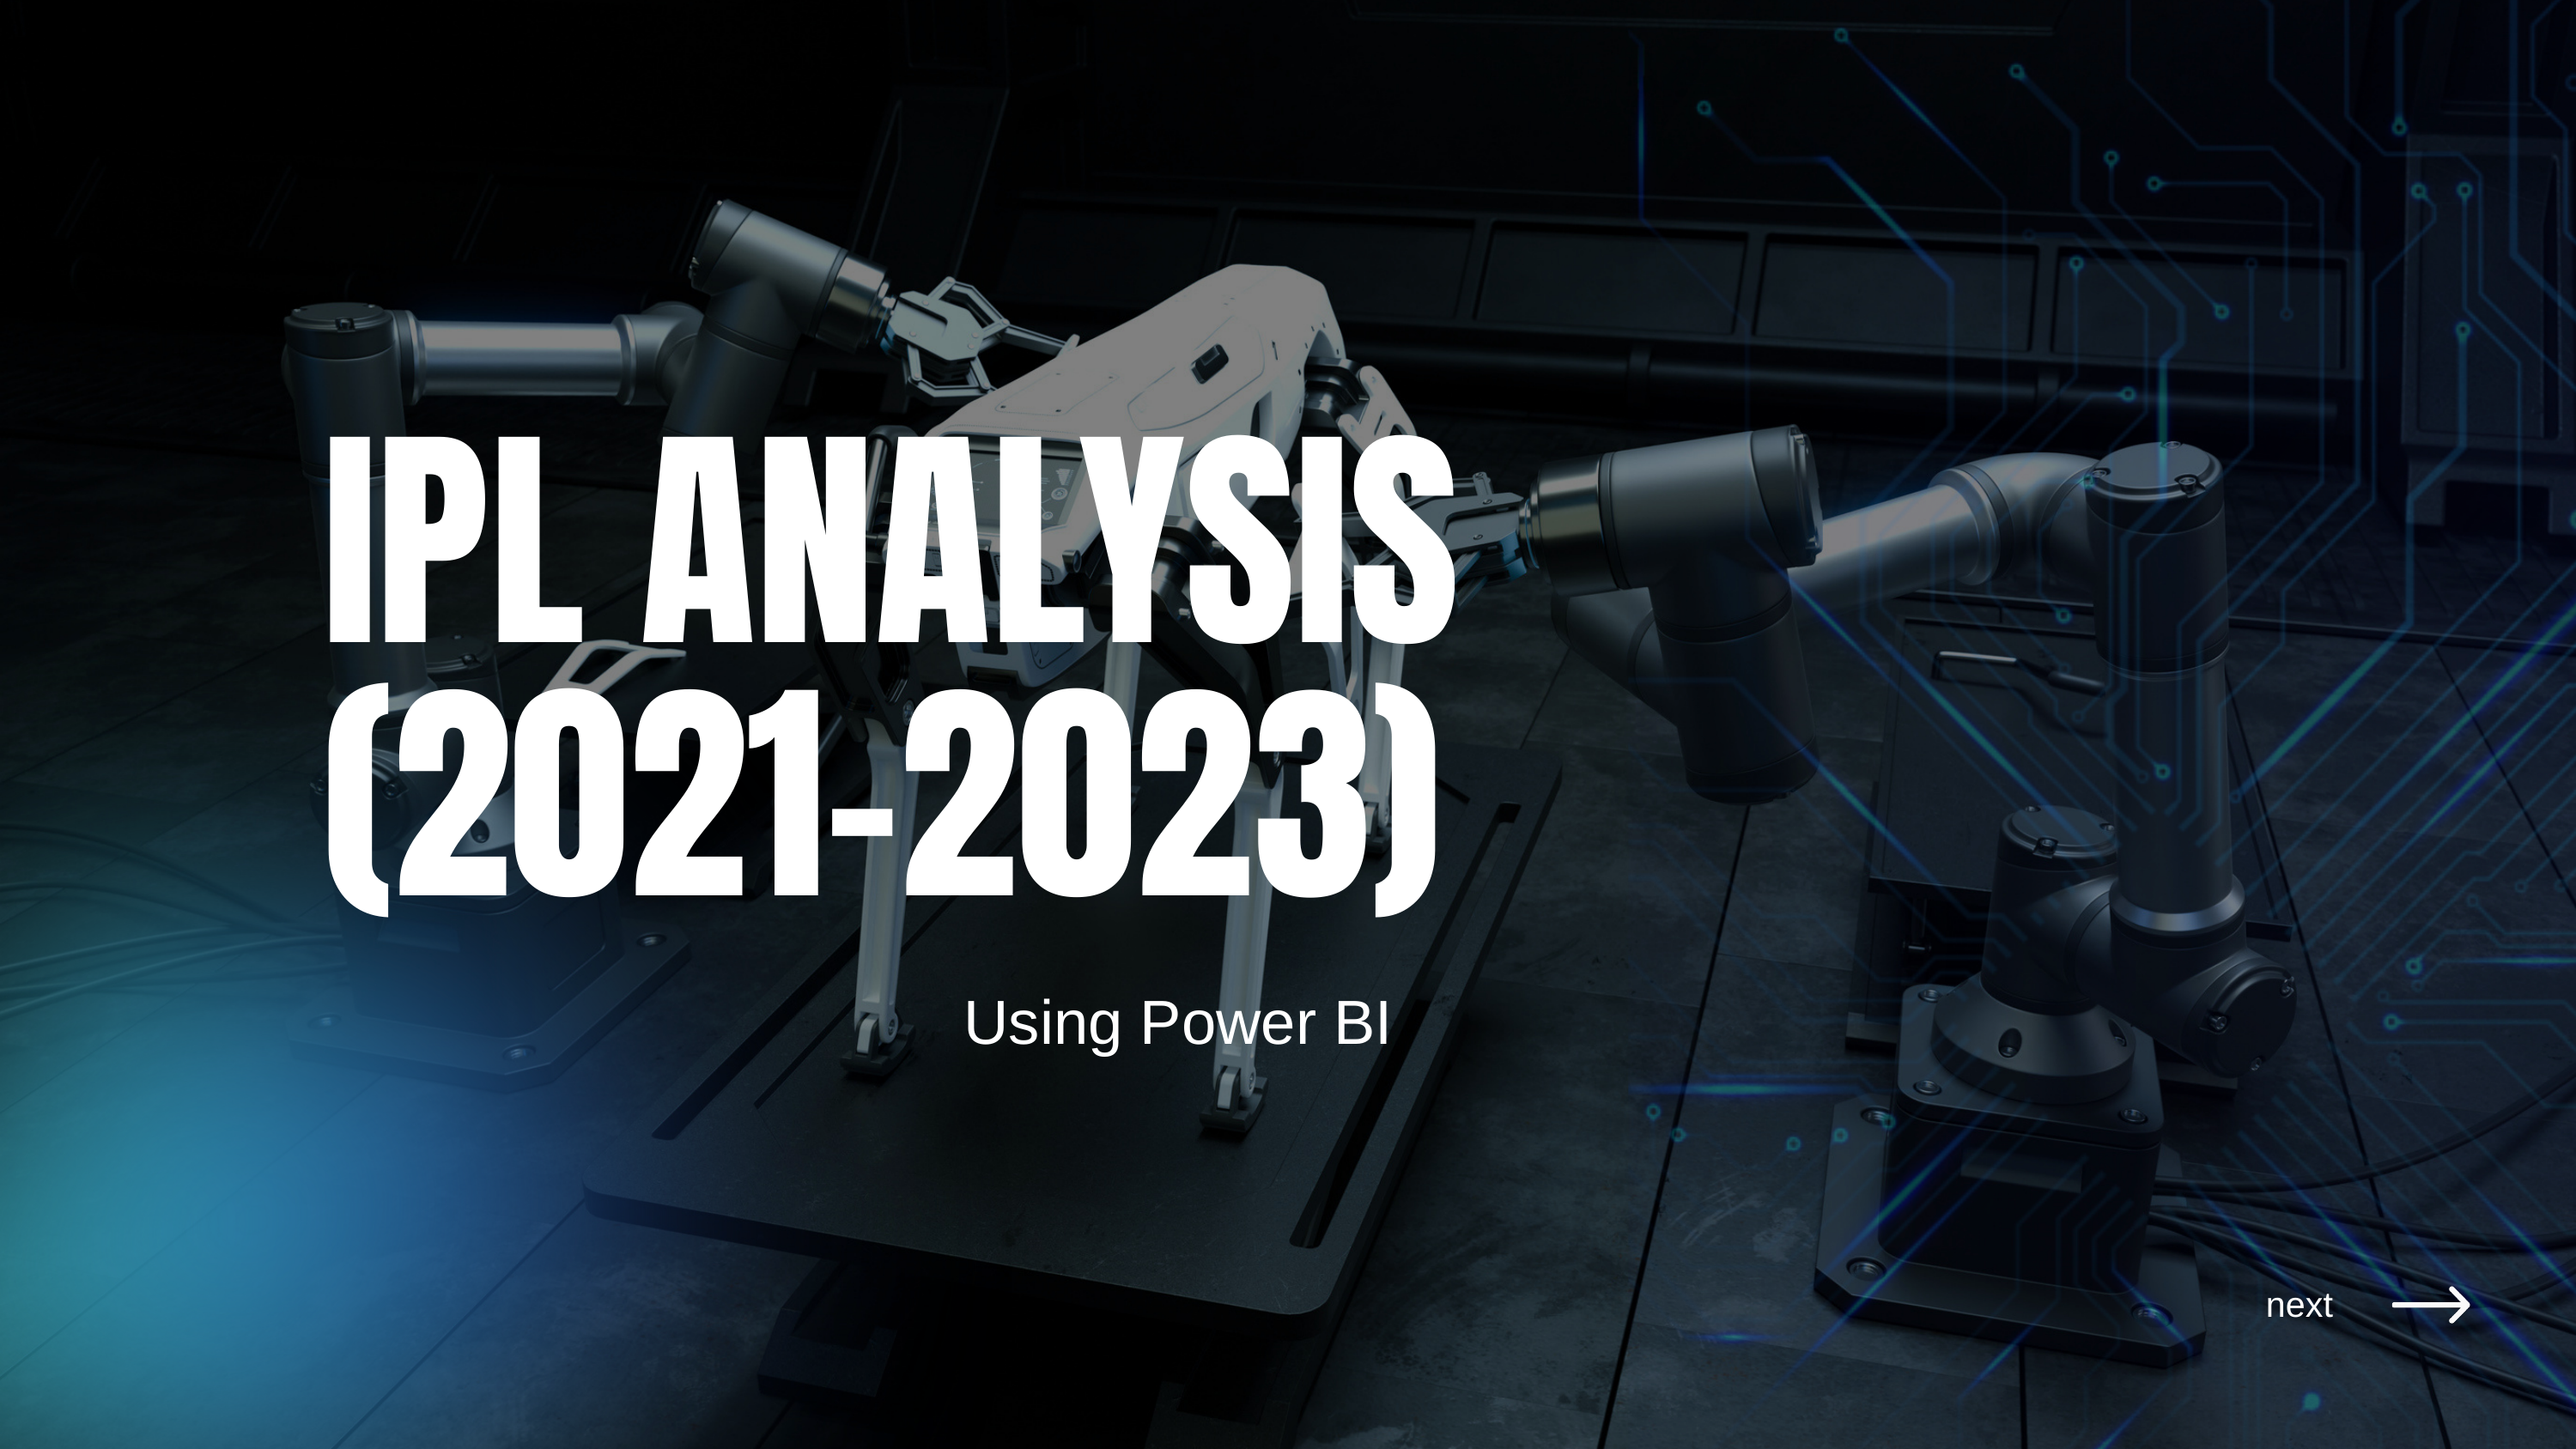

IPL ANALYSIS  (2021-2023)

Using Power BI
next